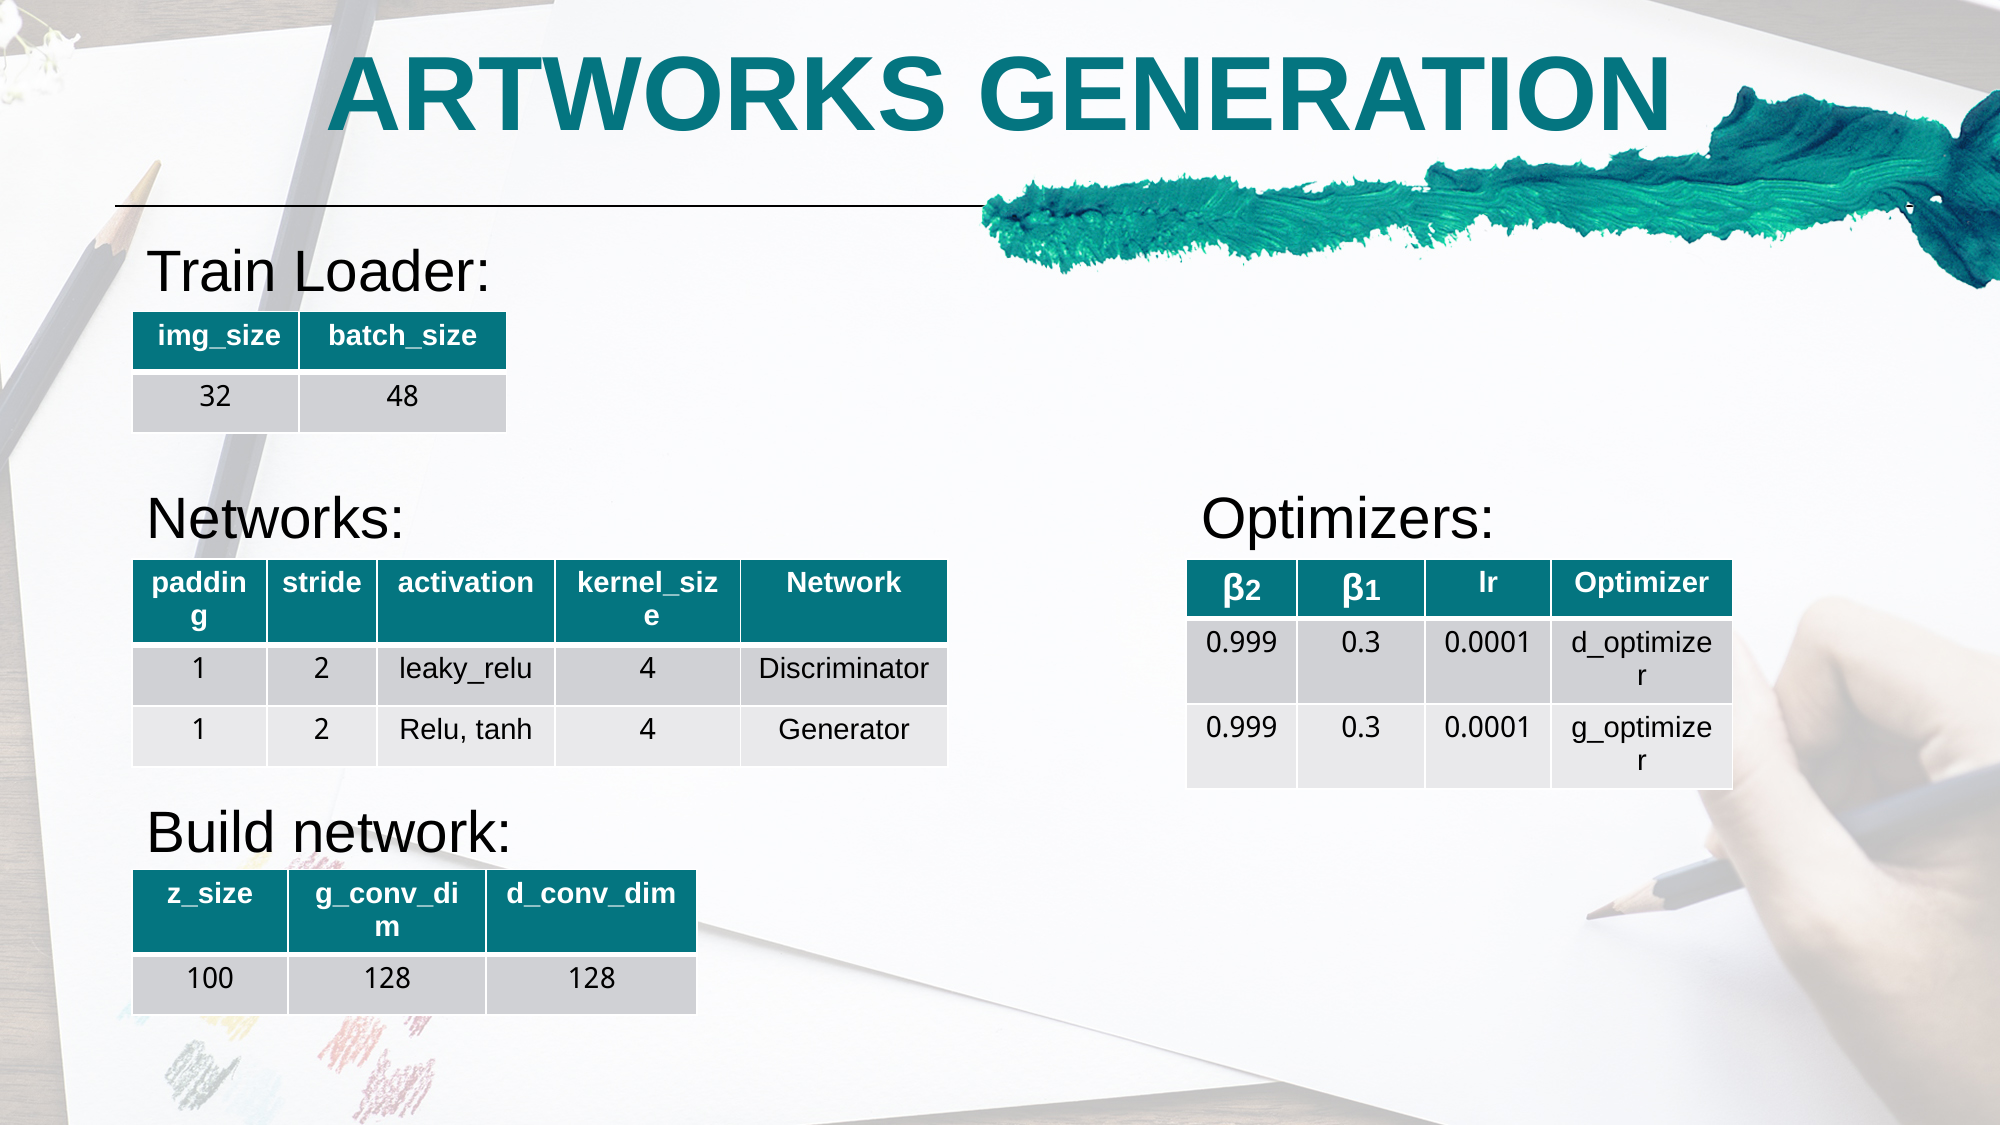

# ARTWORKS GENERATION
Train Loader:
| img\_size | batch\_size |
| --- | --- |
| 32 | 48 |
Networks:
Optimizers:
| β2 | β1 | lr | Optimizer |
| --- | --- | --- | --- |
| 0.999 | 0.3 | 0.0001 | d\_optimizer |
| 0.999 | 0.3 | 0.0001 | g\_optimizer |
| padding | stride | activation | kernel\_size | Network |
| --- | --- | --- | --- | --- |
| 1 | 2 | leaky\_relu | 4 | Discriminator |
| 1 | 2 | Relu, tanh | 4 | Generator |
Build network:
| z\_size | g\_conv\_dim | d\_conv\_dim |
| --- | --- | --- |
| 100 | 128 | 128 |